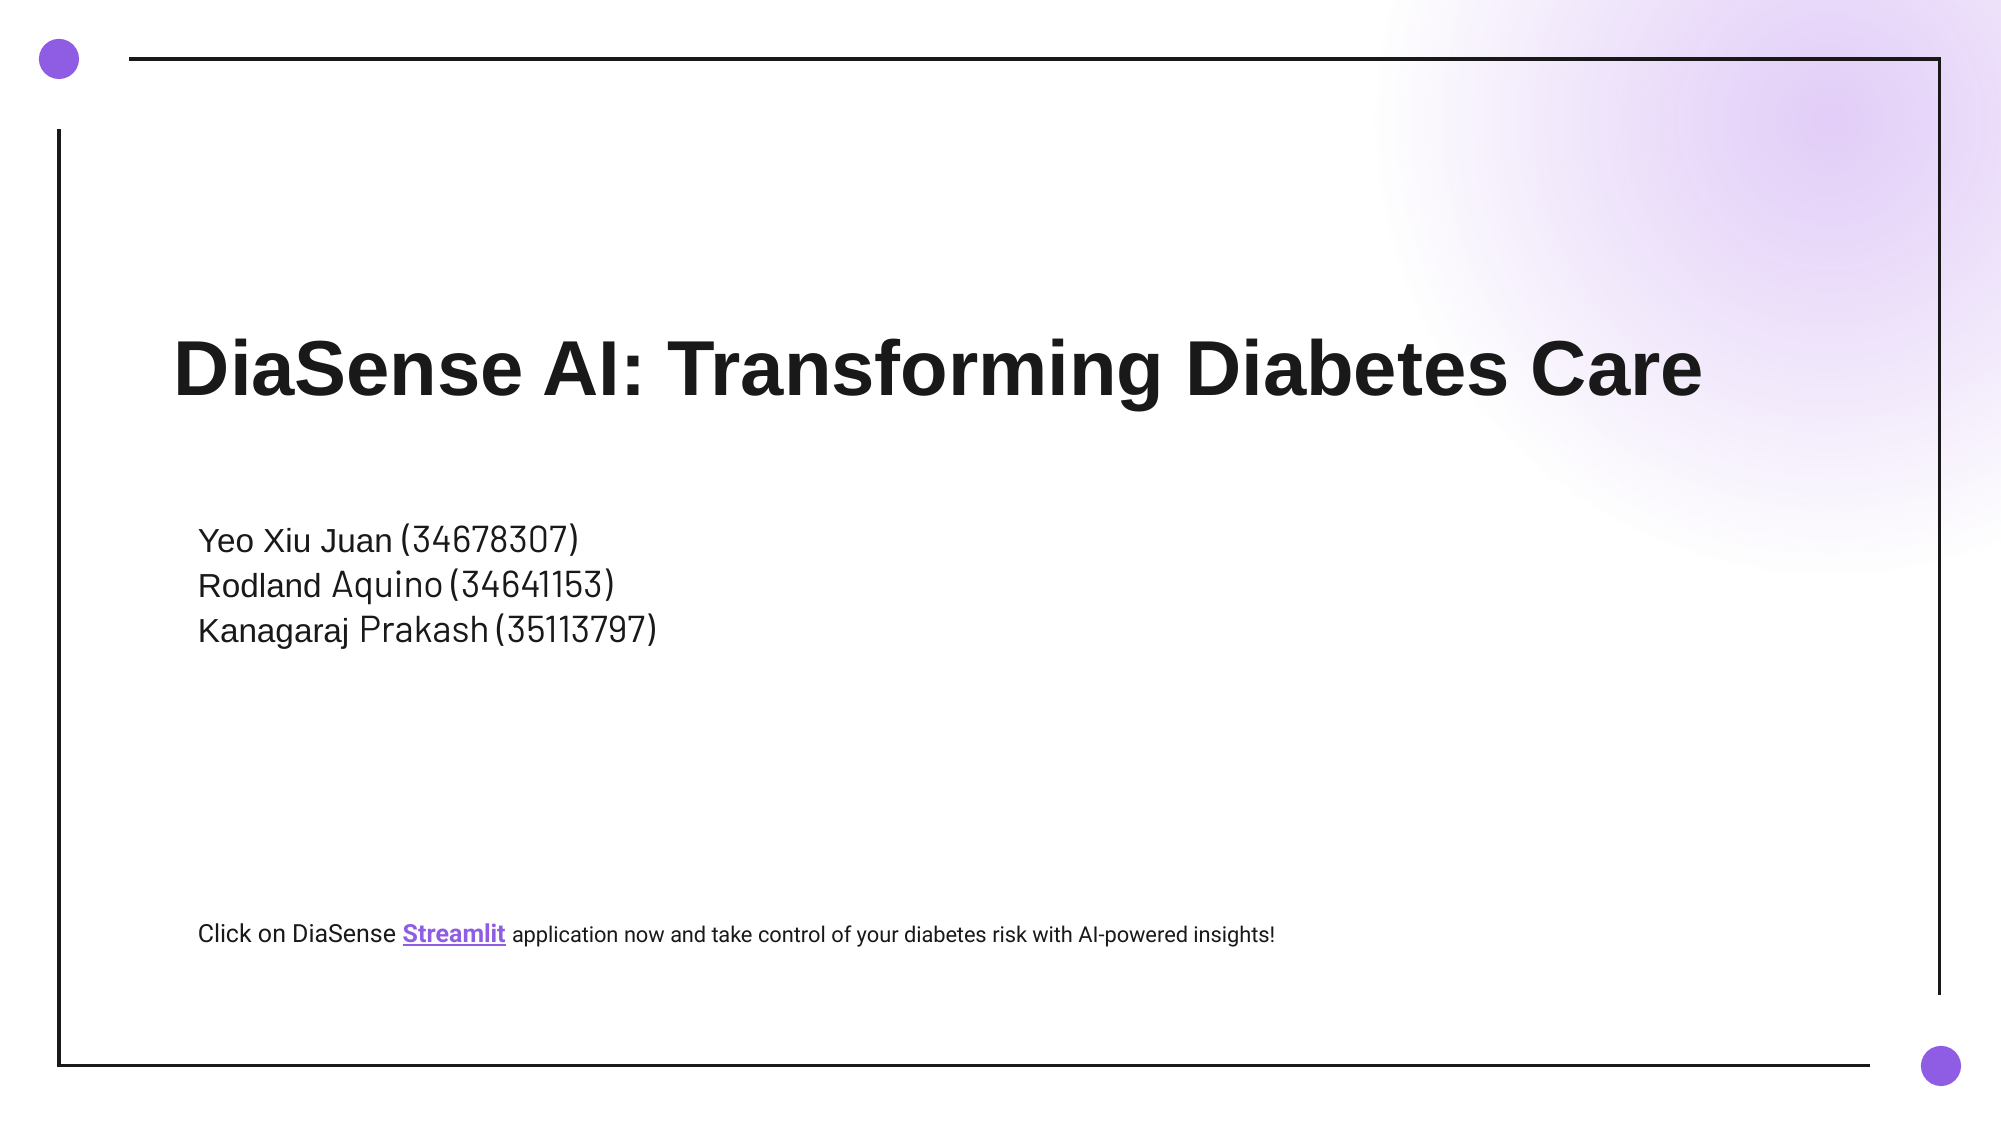

# DiaSense AI: Transforming Diabetes Care
Yeo Xiu Juan (34678307)
Rodland Aquino (34641153)
Kanagaraj Prakash (35113797)
Click on DiaSense Streamlit application now and take control of your diabetes risk with AI-powered insights!